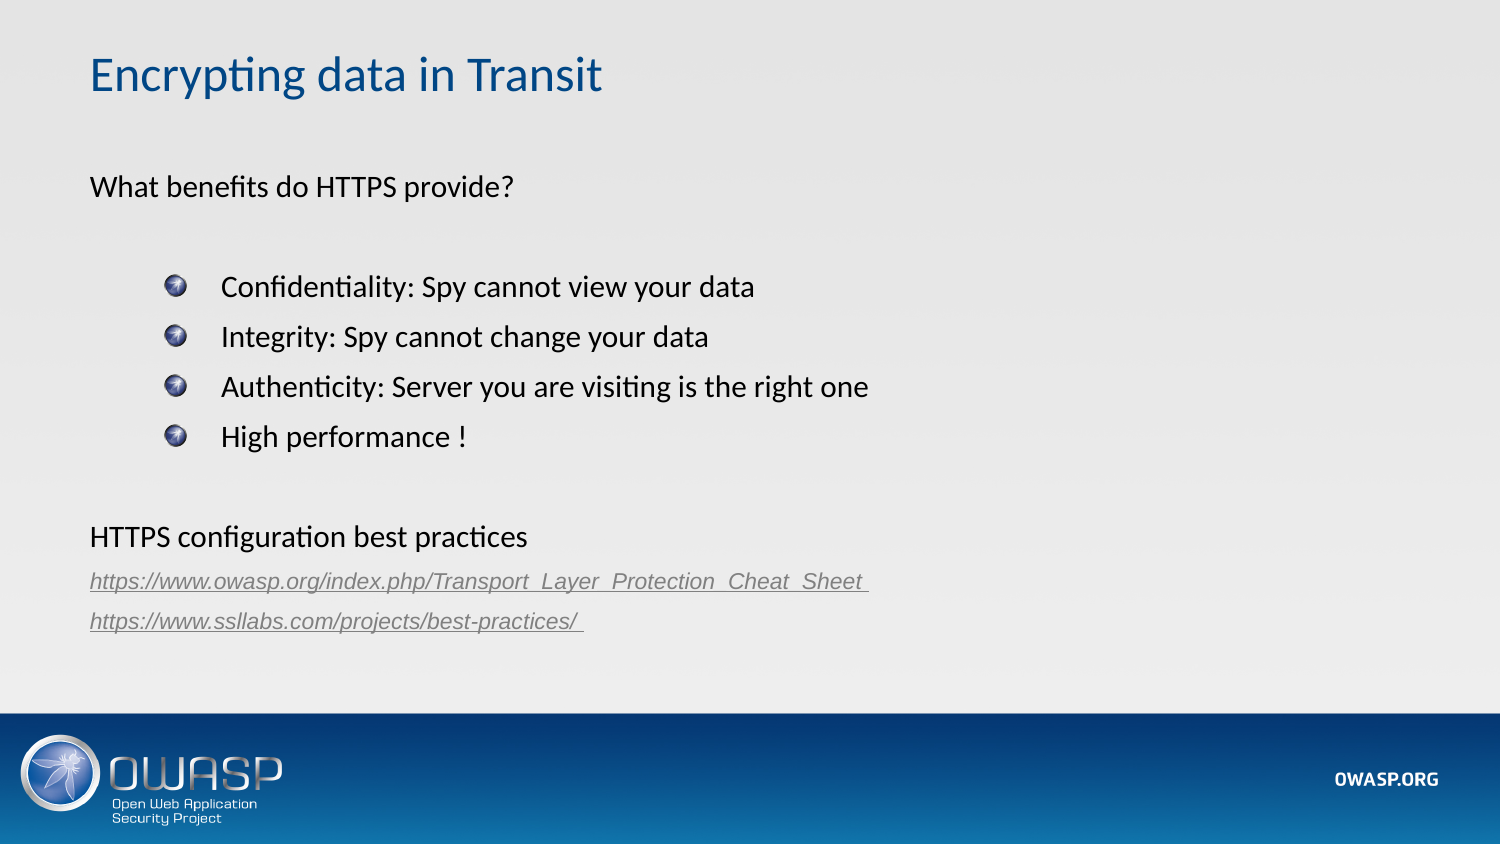

Encrypting data in Transit
What benefits do HTTPS provide?

Confidentiality: Spy cannot view your data
Integrity: Spy cannot change your data
Authenticity: Server you are visiting is the right one
High performance !

HTTPS configuration best practices
https://www.owasp.org/index.php/Transport_Layer_Protection_Cheat_Sheet
https://www.ssllabs.com/projects/best-practices/